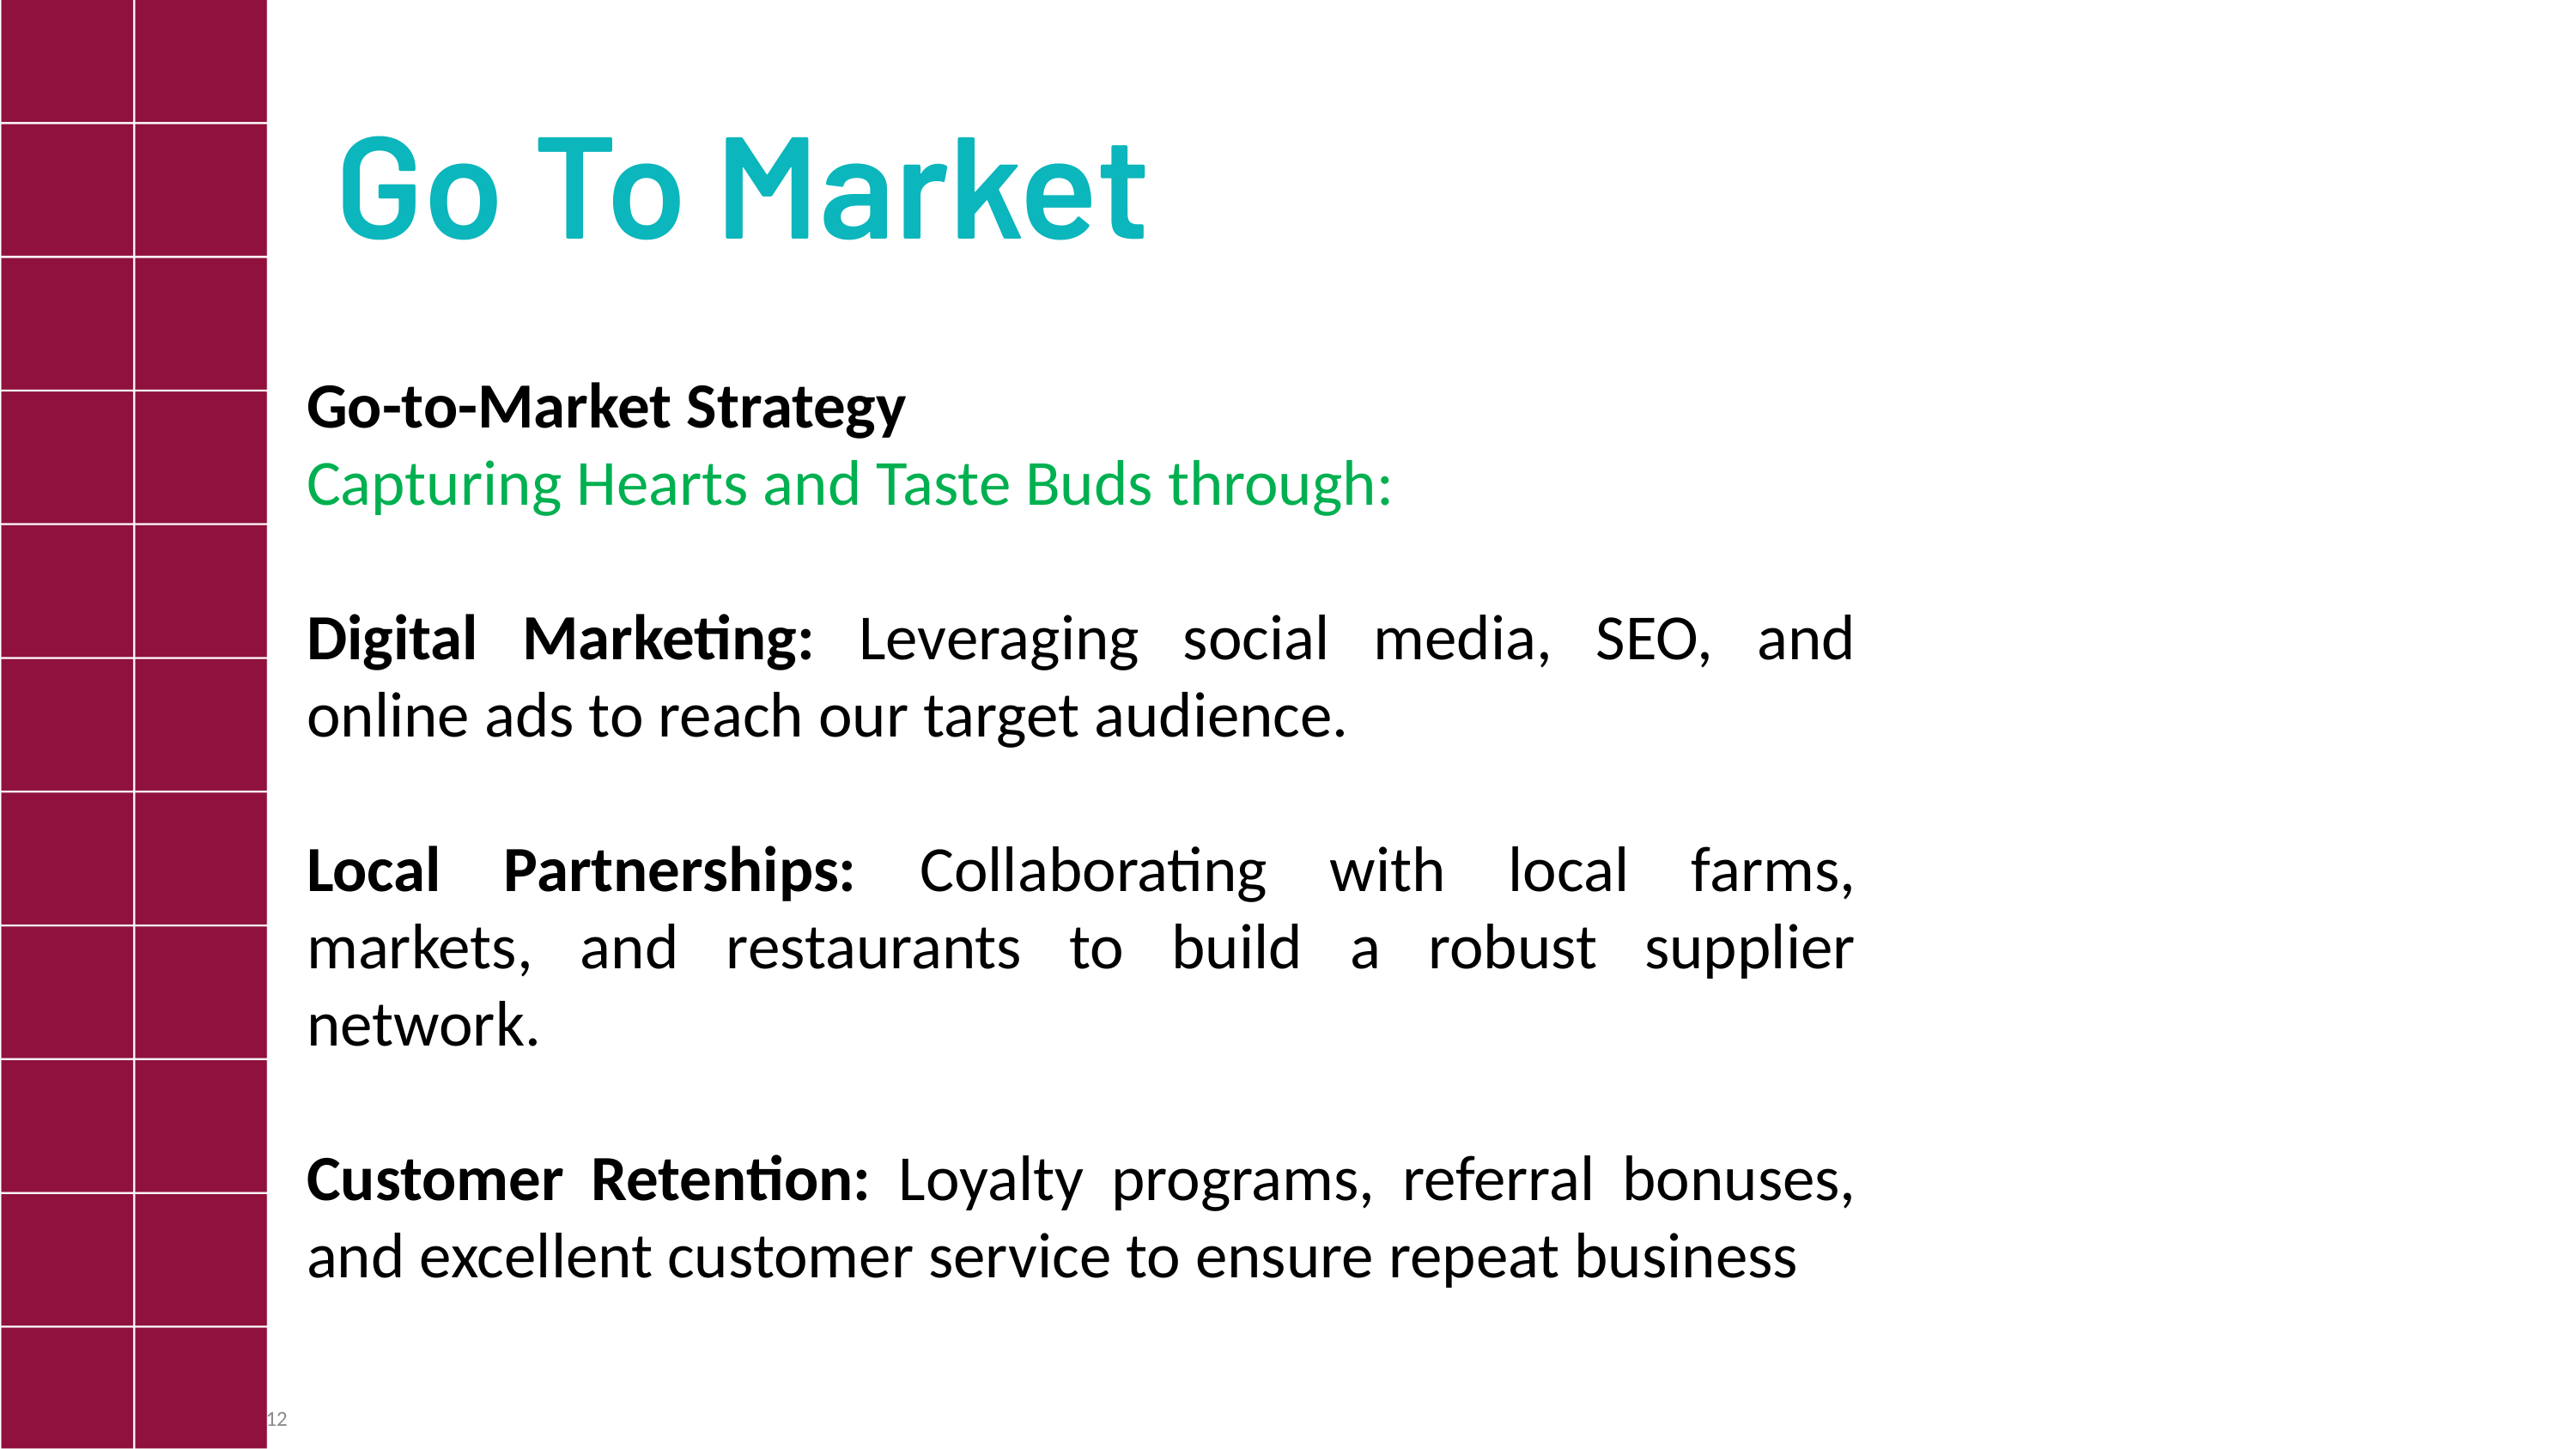

Go To Market
Go-to-Market Strategy
Capturing Hearts and Taste Buds through:

Digital Marketing: Leveraging social media, SEO, and online ads to reach our target audience.

Local Partnerships: Collaborating with local farms, markets, and restaurants to build a robust supplier network.

Customer Retention: Loyalty programs, referral bonuses, and excellent customer service to ensure repeat business
12